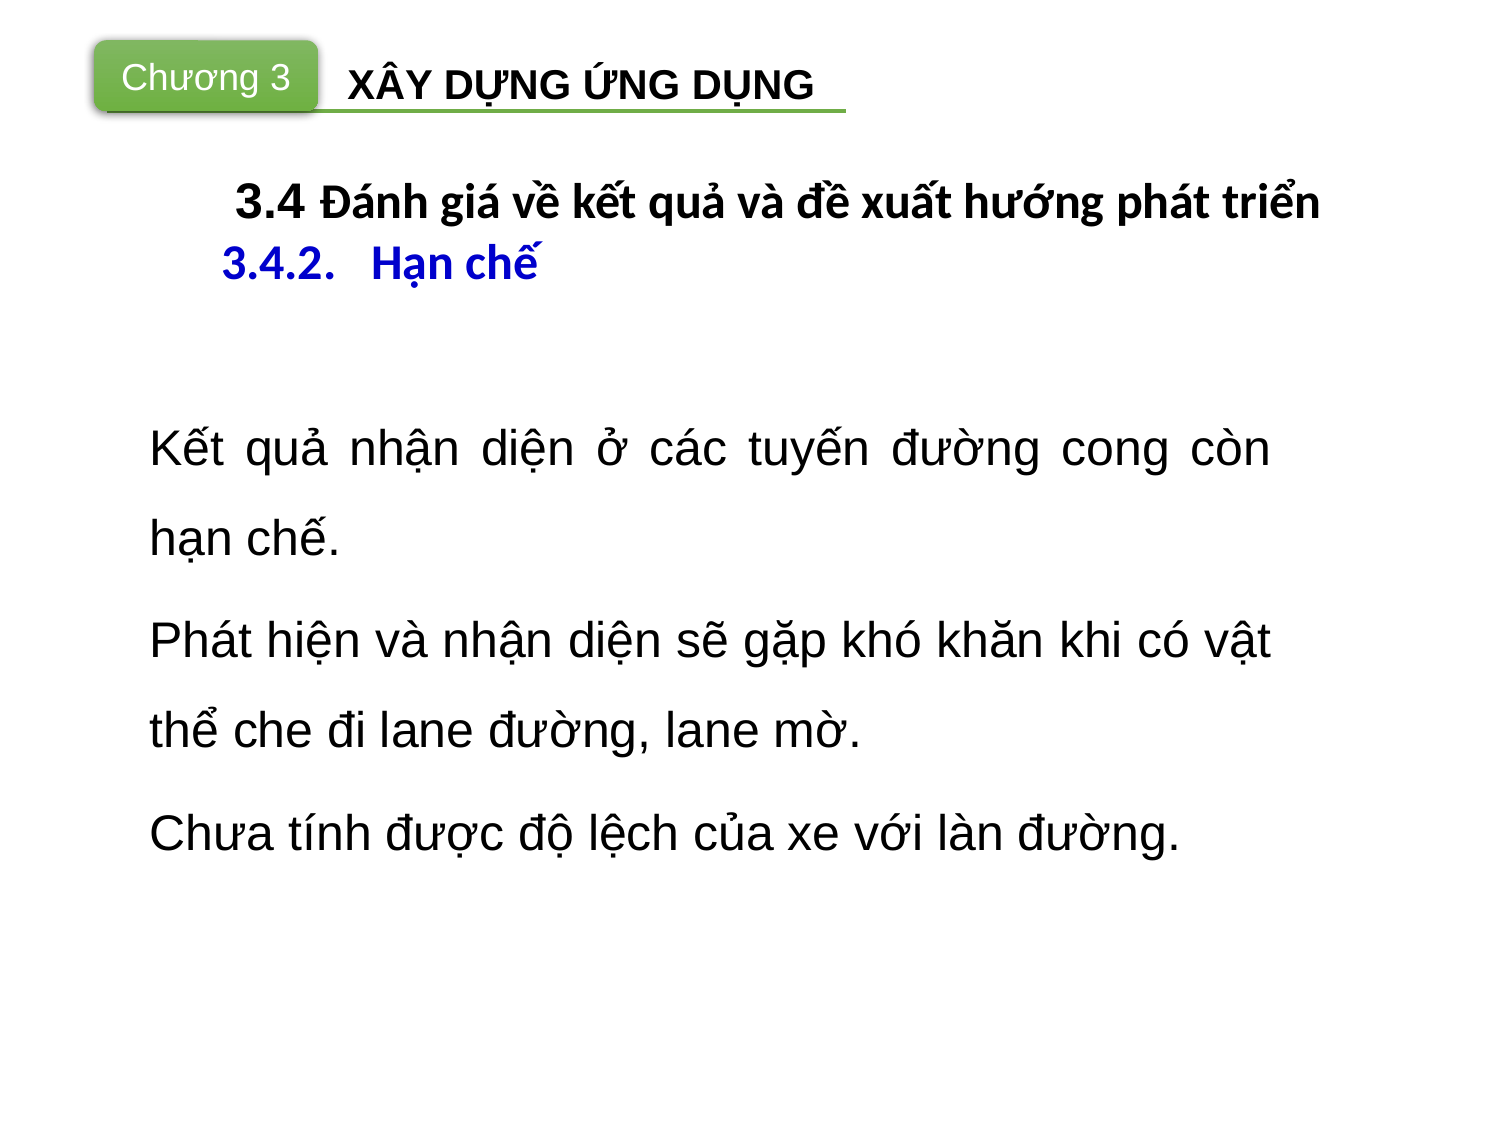

Chương 3
XÂY DỰNG ỨNG DỤNG
3.4 Đánh giá về kết quả và đề xuất hướng phát triển
3.4.2.	Hạn chế
Kết quả nhận diện ở các tuyến đường cong còn hạn chế.
Phát hiện và nhận diện sẽ gặp khó khăn khi có vật thể che đi lane đường, lane mờ.
Chưa tính được độ lệch của xe với làn đường.